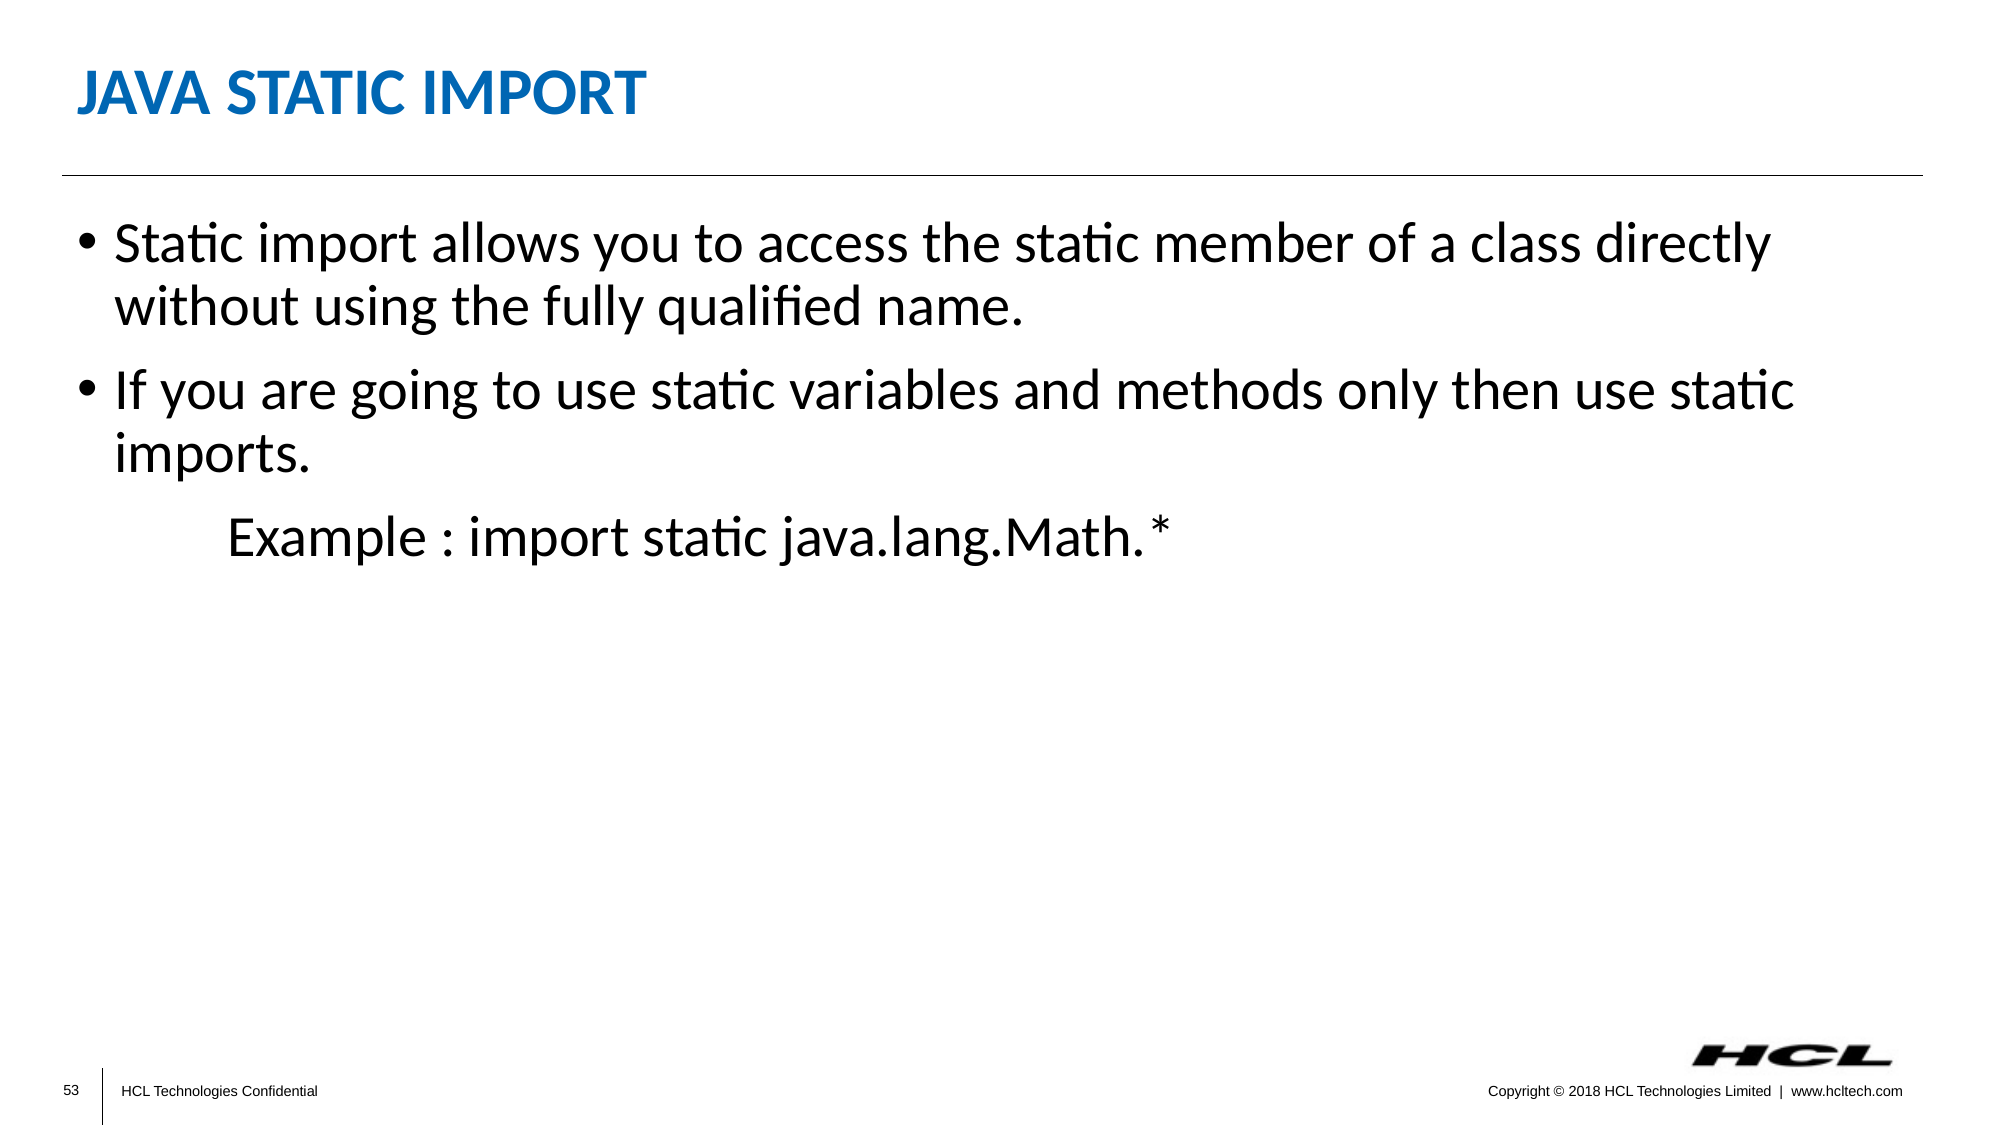

# Java static import
Static import allows you to access the static member of a class directly without using the fully qualified name.
If you are going to use static variables and methods only then use static imports.
	Example : import static java.lang.Math.*